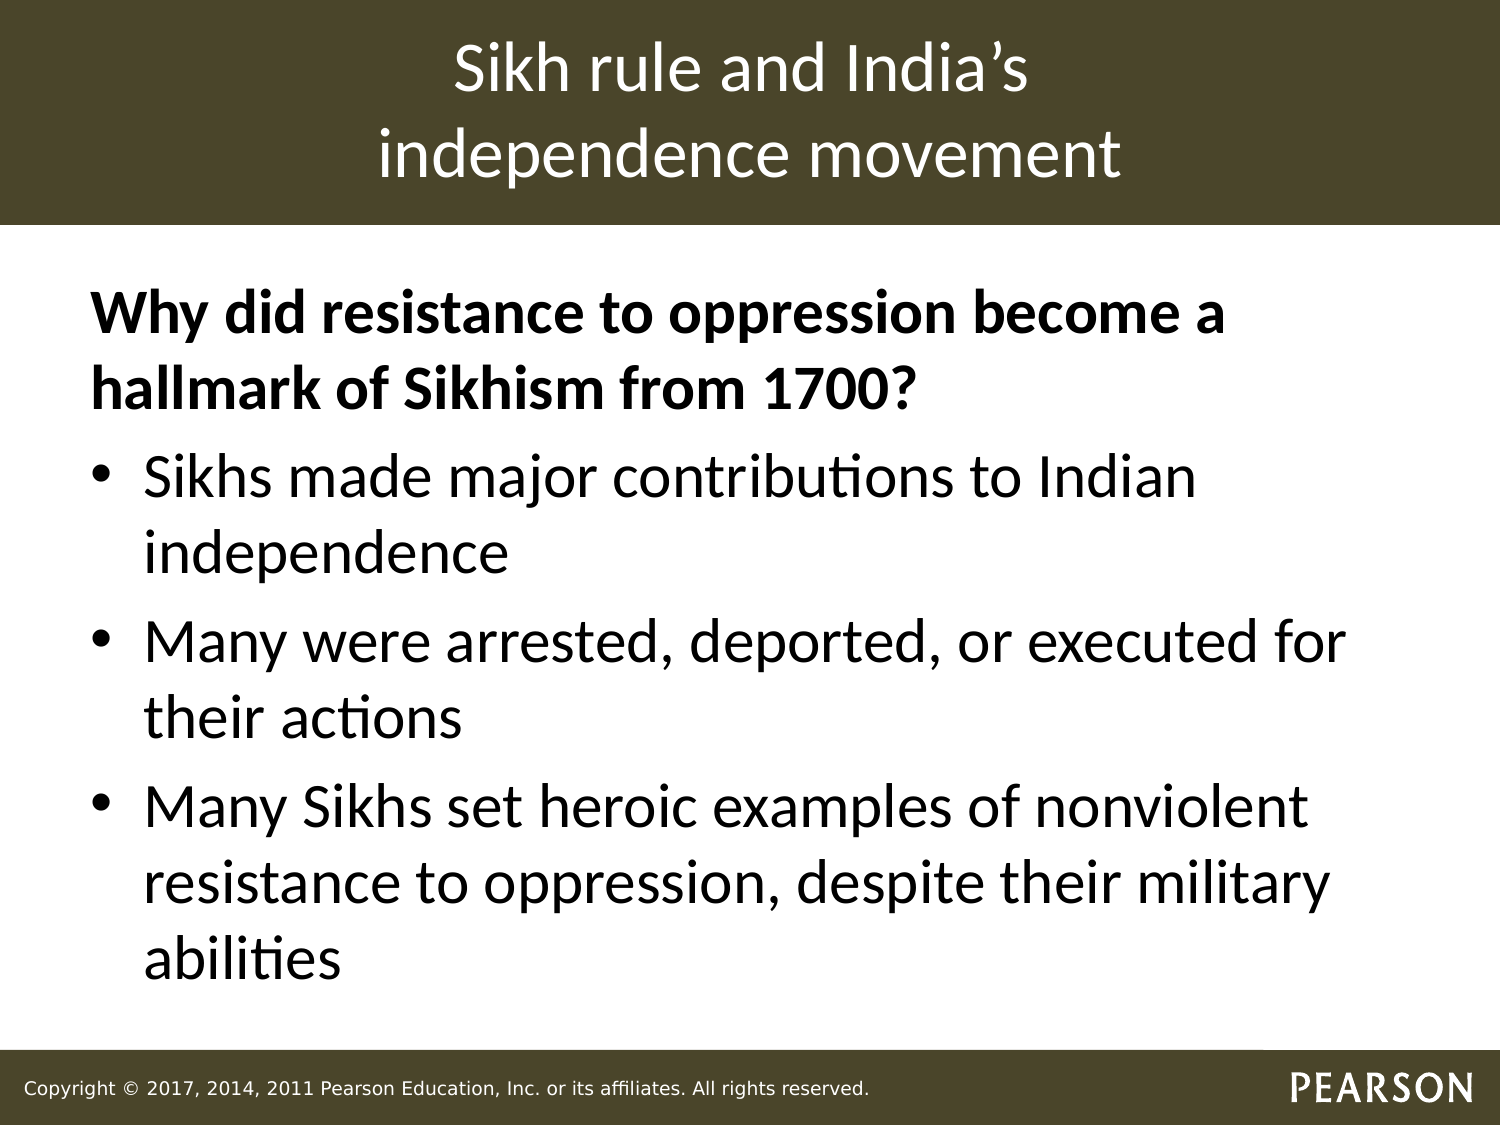

# Sikh rule and India’s independence movement
Why did resistance to oppression become a hallmark of Sikhism from 1700?
Sikhs made major contributions to Indian independence
Many were arrested, deported, or executed for their actions
Many Sikhs set heroic examples of nonviolent resistance to oppression, despite their military abilities